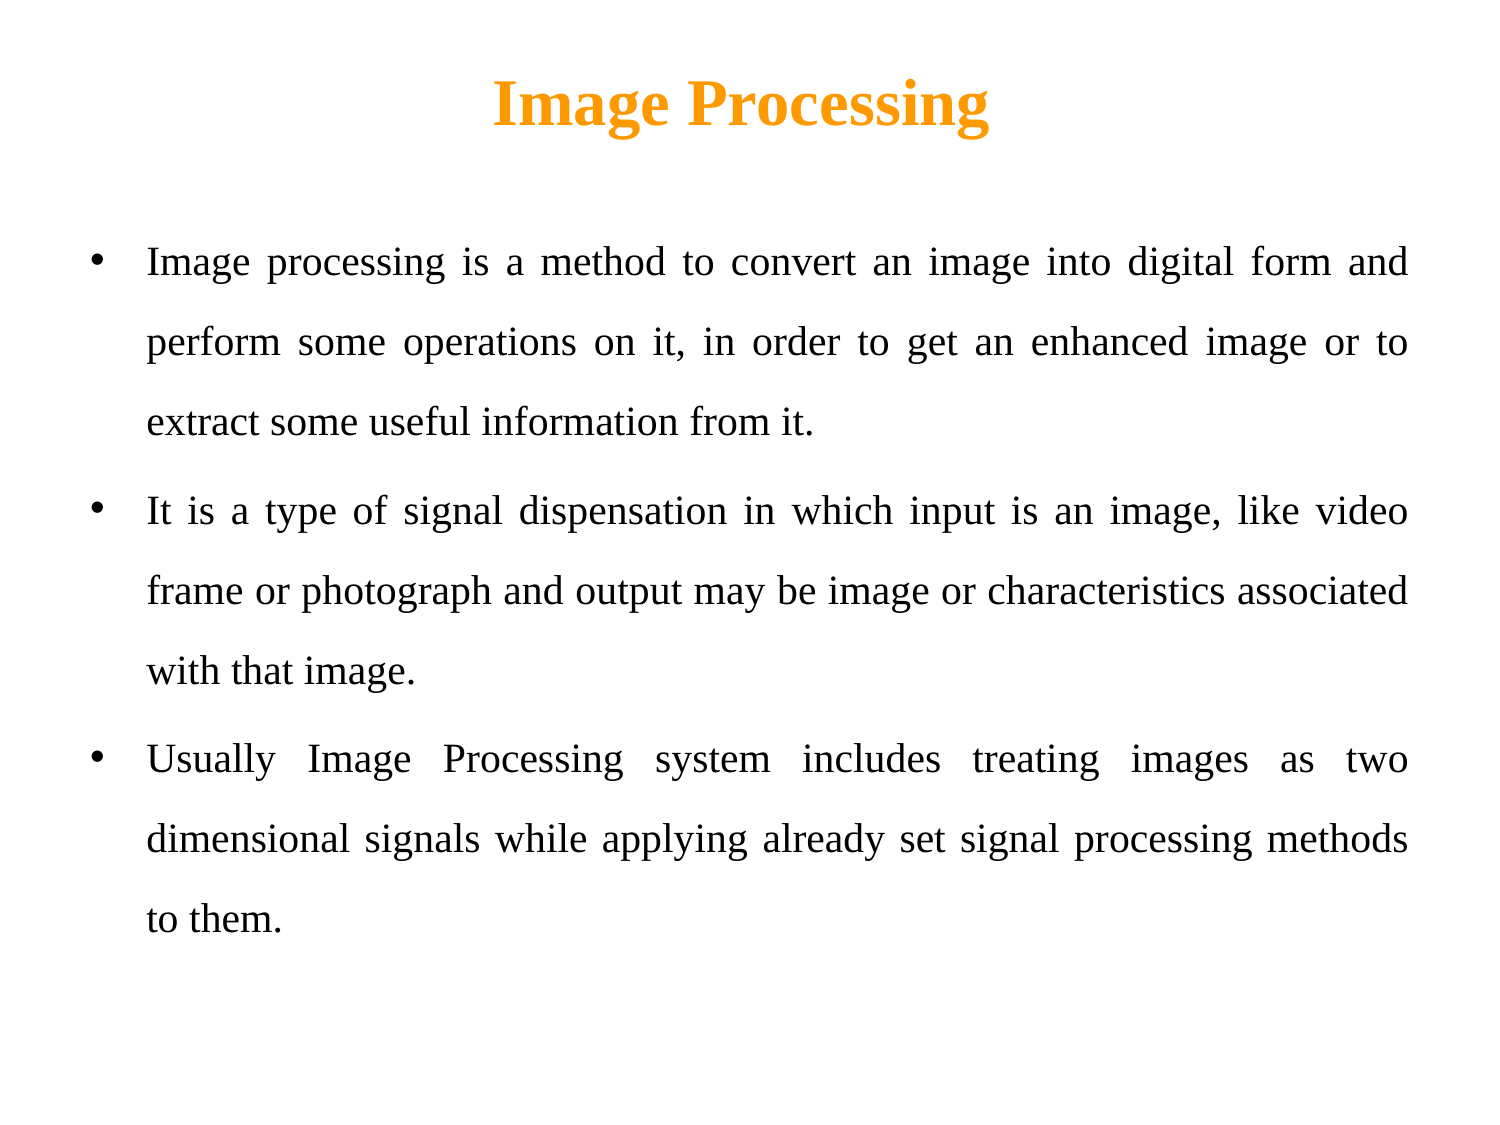

# Image Processing
Image processing is a method to convert an image into digital form and perform some operations on it, in order to get an enhanced image or to extract some useful information from it.
It is a type of signal dispensation in which input is an image, like video frame or photograph and output may be image or characteristics associated with that image.
Usually Image Processing system includes treating images as two dimensional signals while applying already set signal processing methods to them.